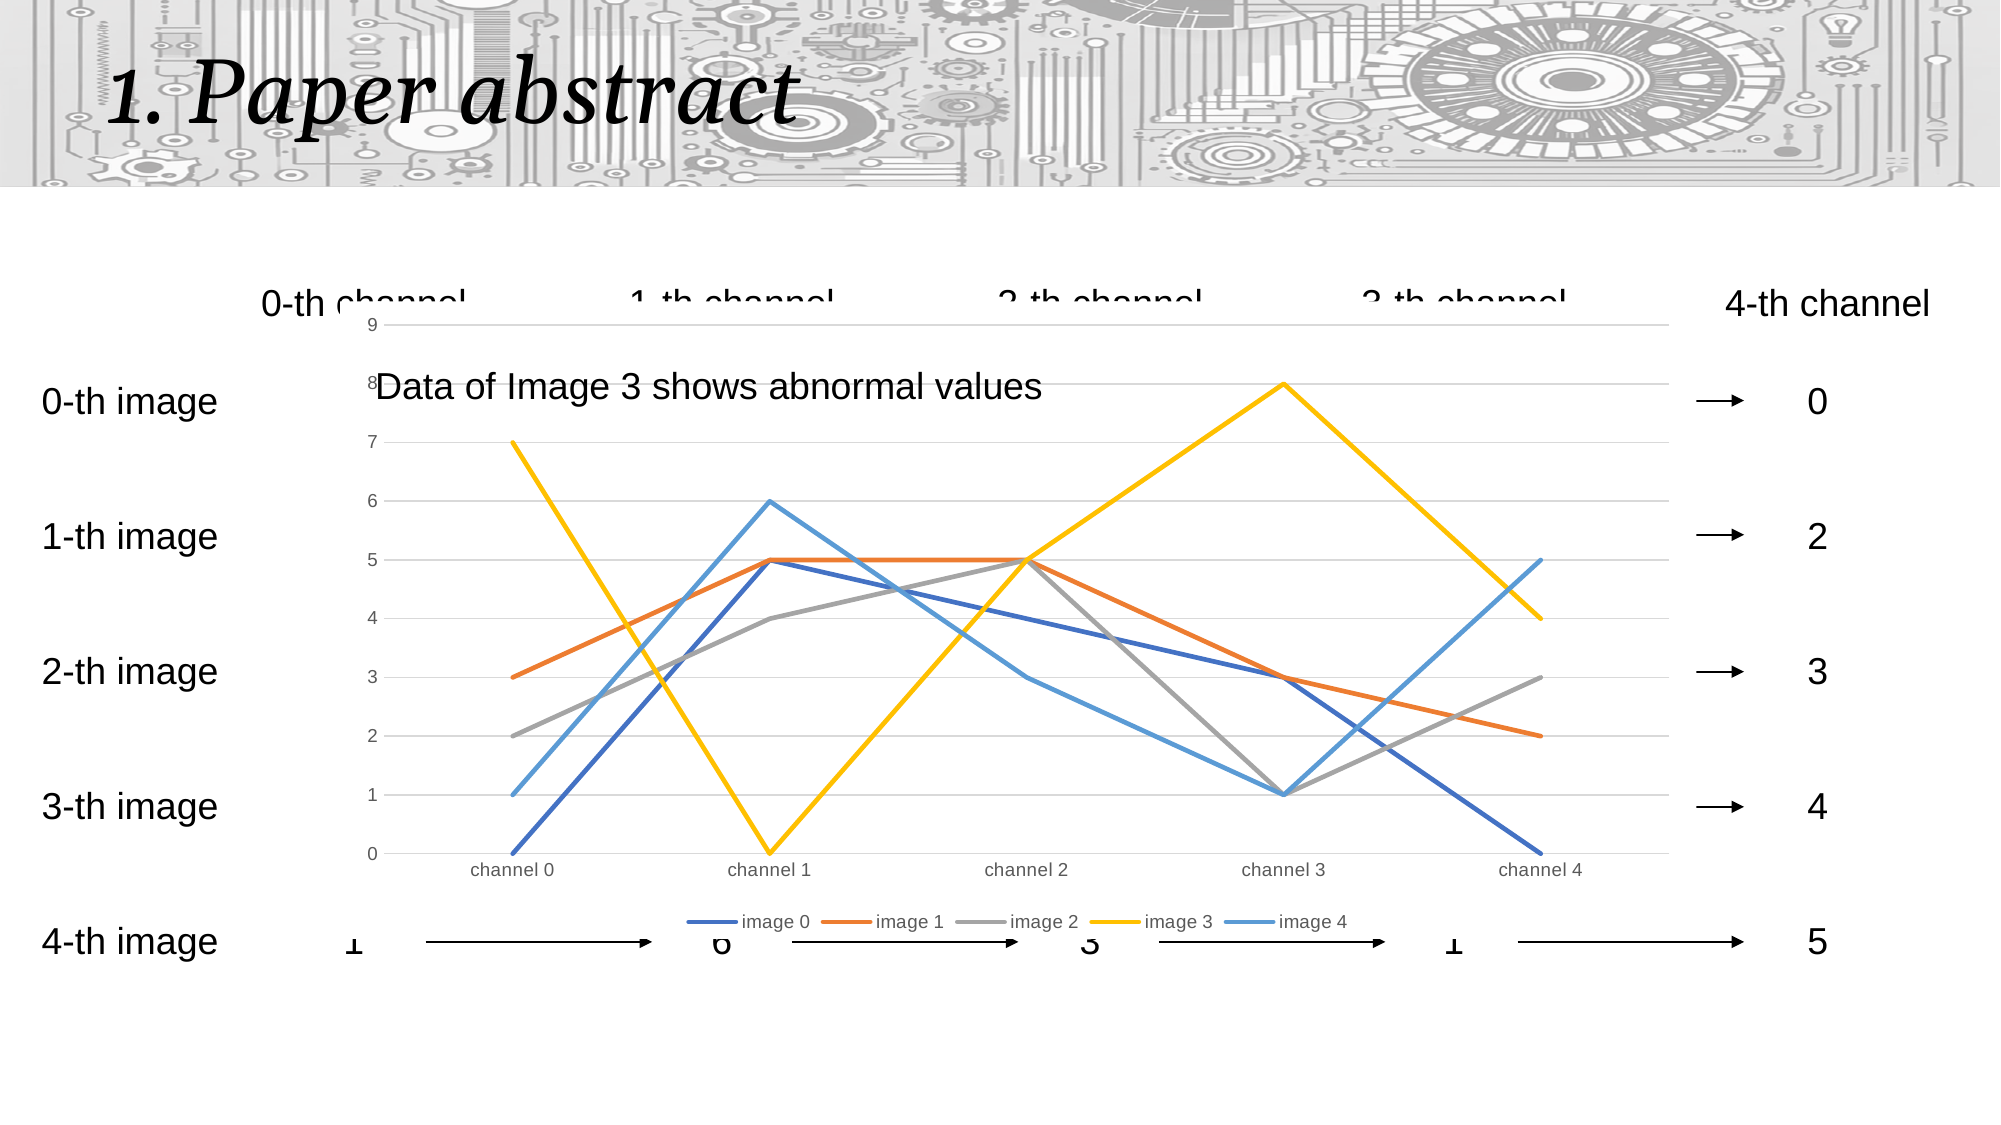

# 1. Paper abstract

0-th channel
1-th channel
2-th channel
3-th channel
4-th channel

### Chart

| Category | image 0 | image 1 | image 2 | image 3 | image 4 |
|---|---|---|---|---|---|
| channel 0 | 0.0 | 3.0 | 2.0 | 7.0 | 1.0 |
| channel 1 | 5.0 | 5.0 | 4.0 | 0.0 | 6.0 |
| channel 2 | 4.0 | 5.0 | 5.0 | 5.0 | 3.0 |
| channel 3 | 3.0 | 3.0 | 1.0 | 8.0 | 1.0 |
| channel 4 | 0.0 | 2.0 | 3.0 | 4.0 | 5.0 |
Data of Image 3 shows abnormal values
0-th image

1-th image

2-th image

3-th image

4-th image
4

3

2

7

1
5

5

4

0

6
4

5

5

5

3
3

3

1

8

1
0

2

3

4

5